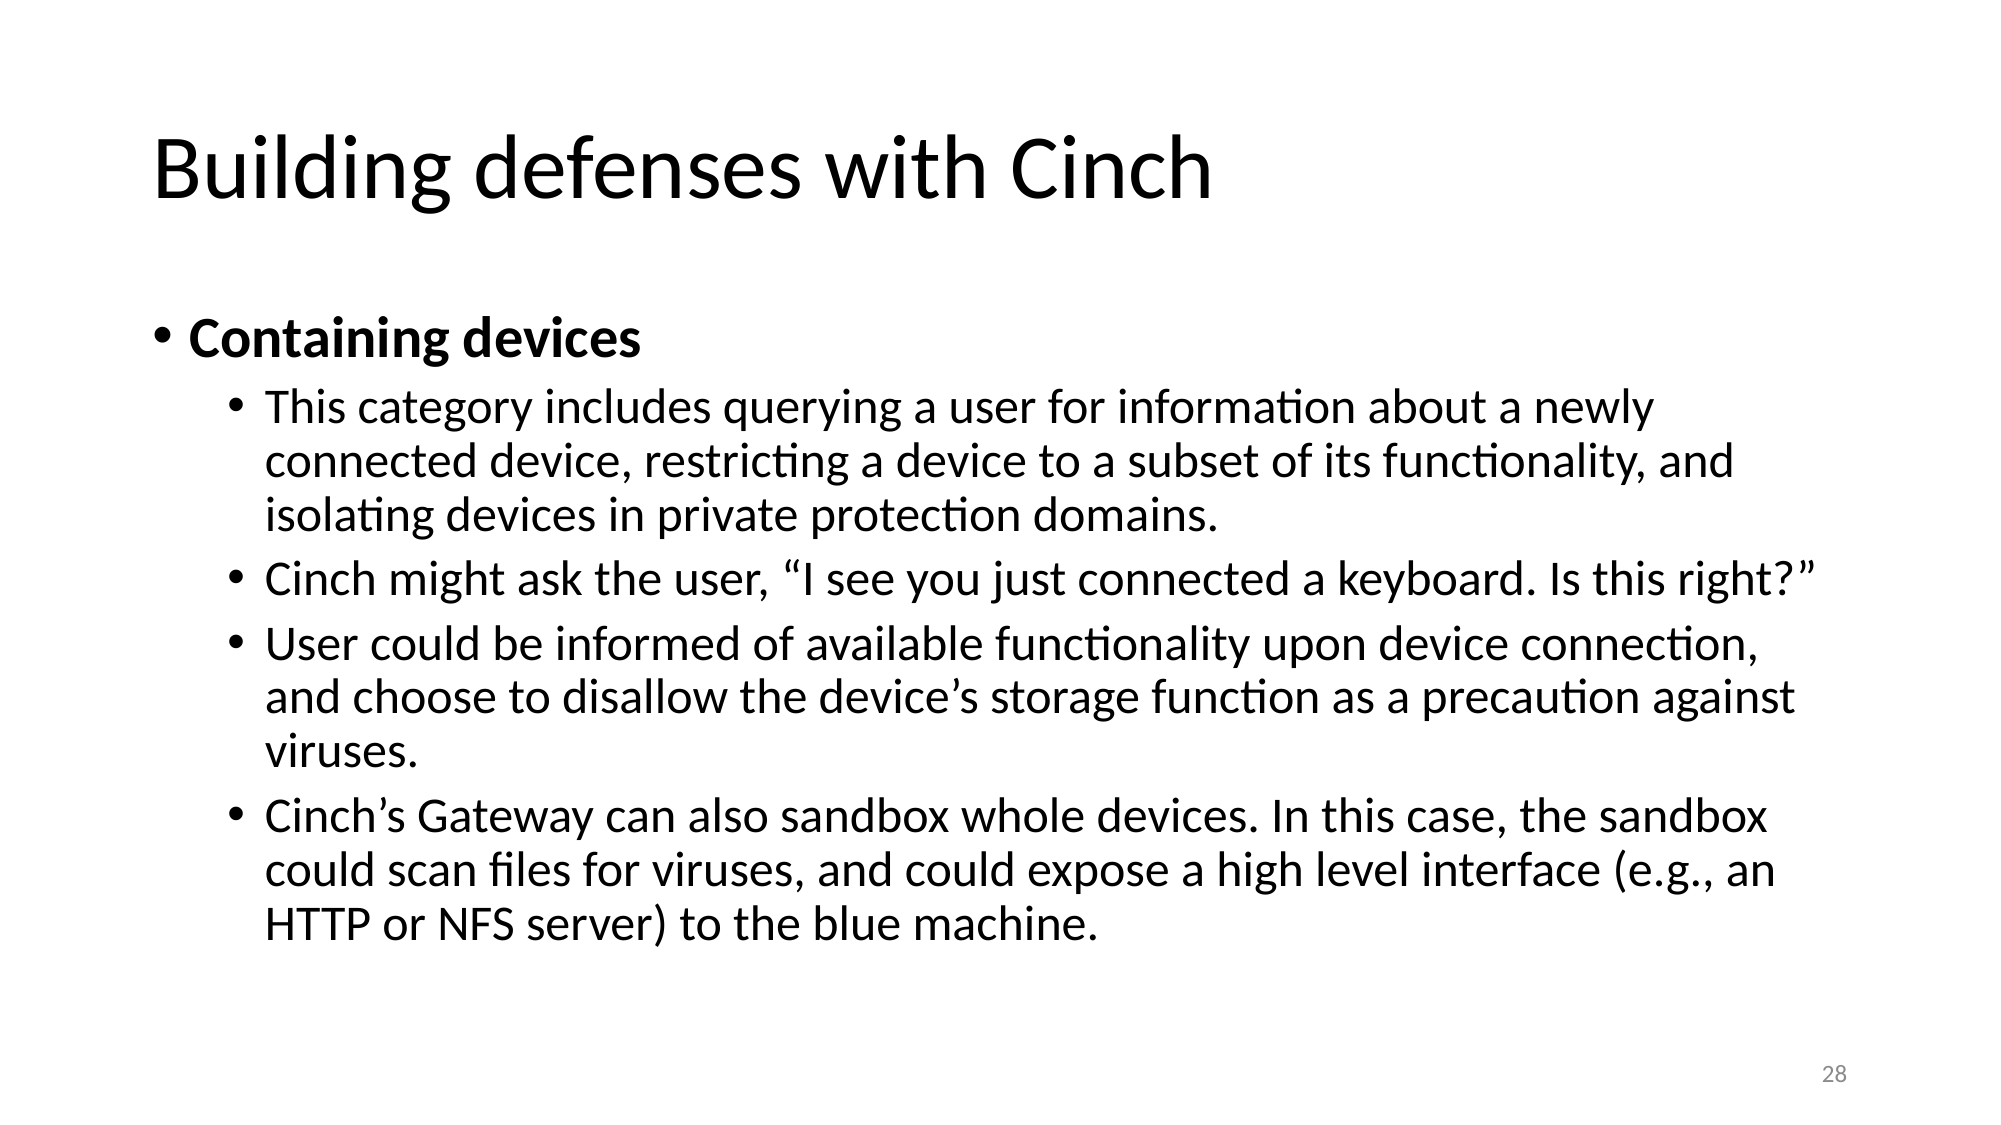

# Building defenses with Cinch
Containing devices
This category includes querying a user for information about a newly connected device, restricting a device to a subset of its functionality, and isolating devices in private protection domains.
Cinch might ask the user, “I see you just connected a keyboard. Is this right?”
User could be informed of available functionality upon device connection, and choose to disallow the device’s storage function as a precaution against viruses.
Cinch’s Gateway can also sandbox whole devices. In this case, the sandbox could scan files for viruses, and could expose a high level interface (e.g., an HTTP or NFS server) to the blue machine.

28